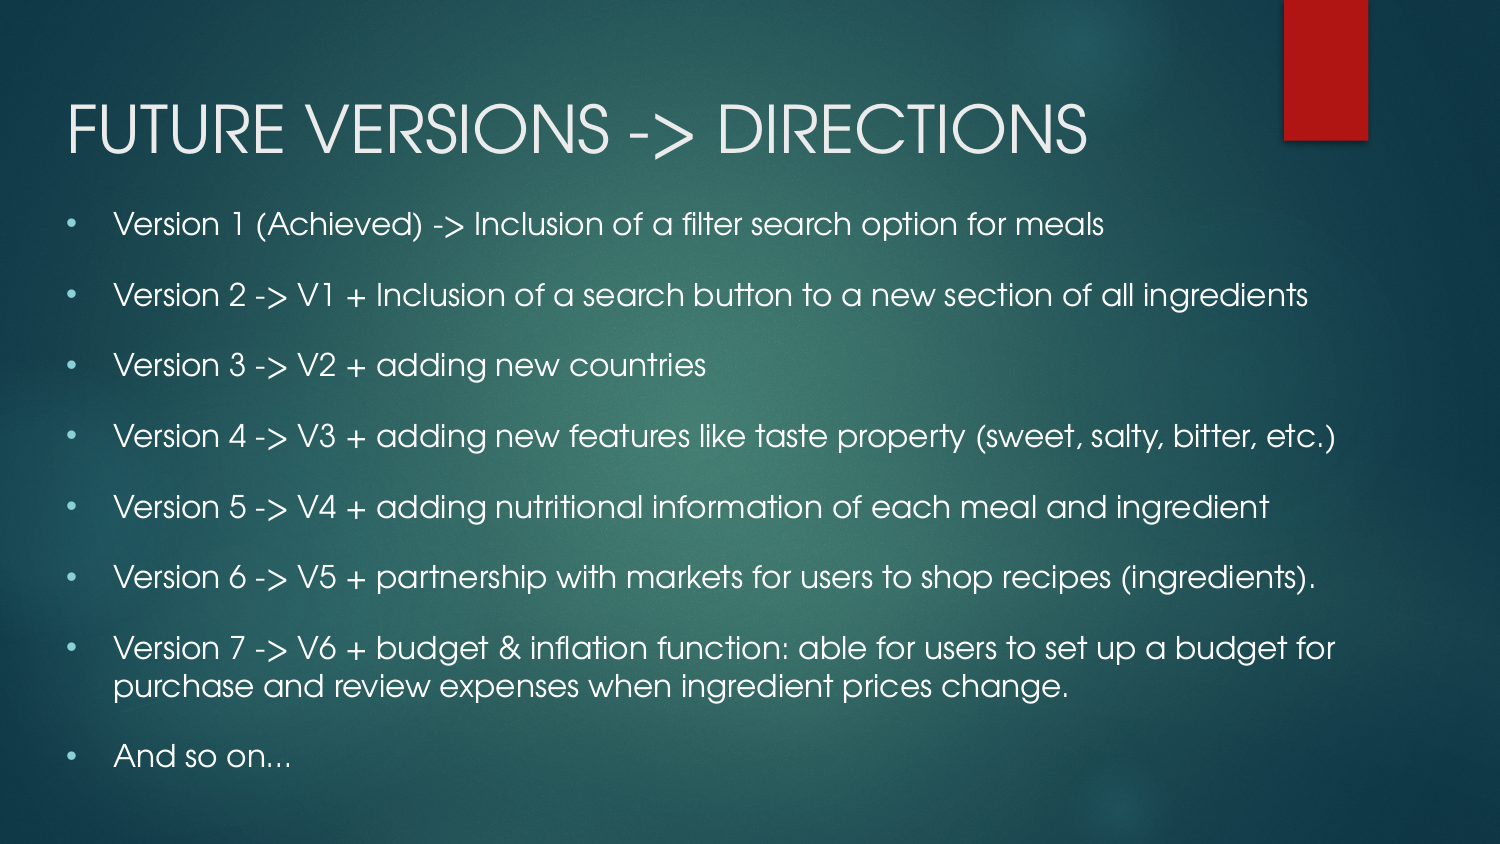

# FUTURE VERSIONS -> DIRECTIONS
Version 1 (Achieved) -> Inclusion of a filter search option for meals
Version 2 -> V1 + Inclusion of a search button to a new section of all ingredients
Version 3 -> V2 + adding new countries
Version 4 -> V3 + adding new features like taste property (sweet, salty, bitter, etc.)
Version 5 -> V4 + adding nutritional information of each meal and ingredient
Version 6 -> V5 + partnership with markets for users to shop recipes (ingredients).
Version 7 -> V6 + budget & inflation function: able for users to set up a budget for purchase and review expenses when ingredient prices change.
And so on…